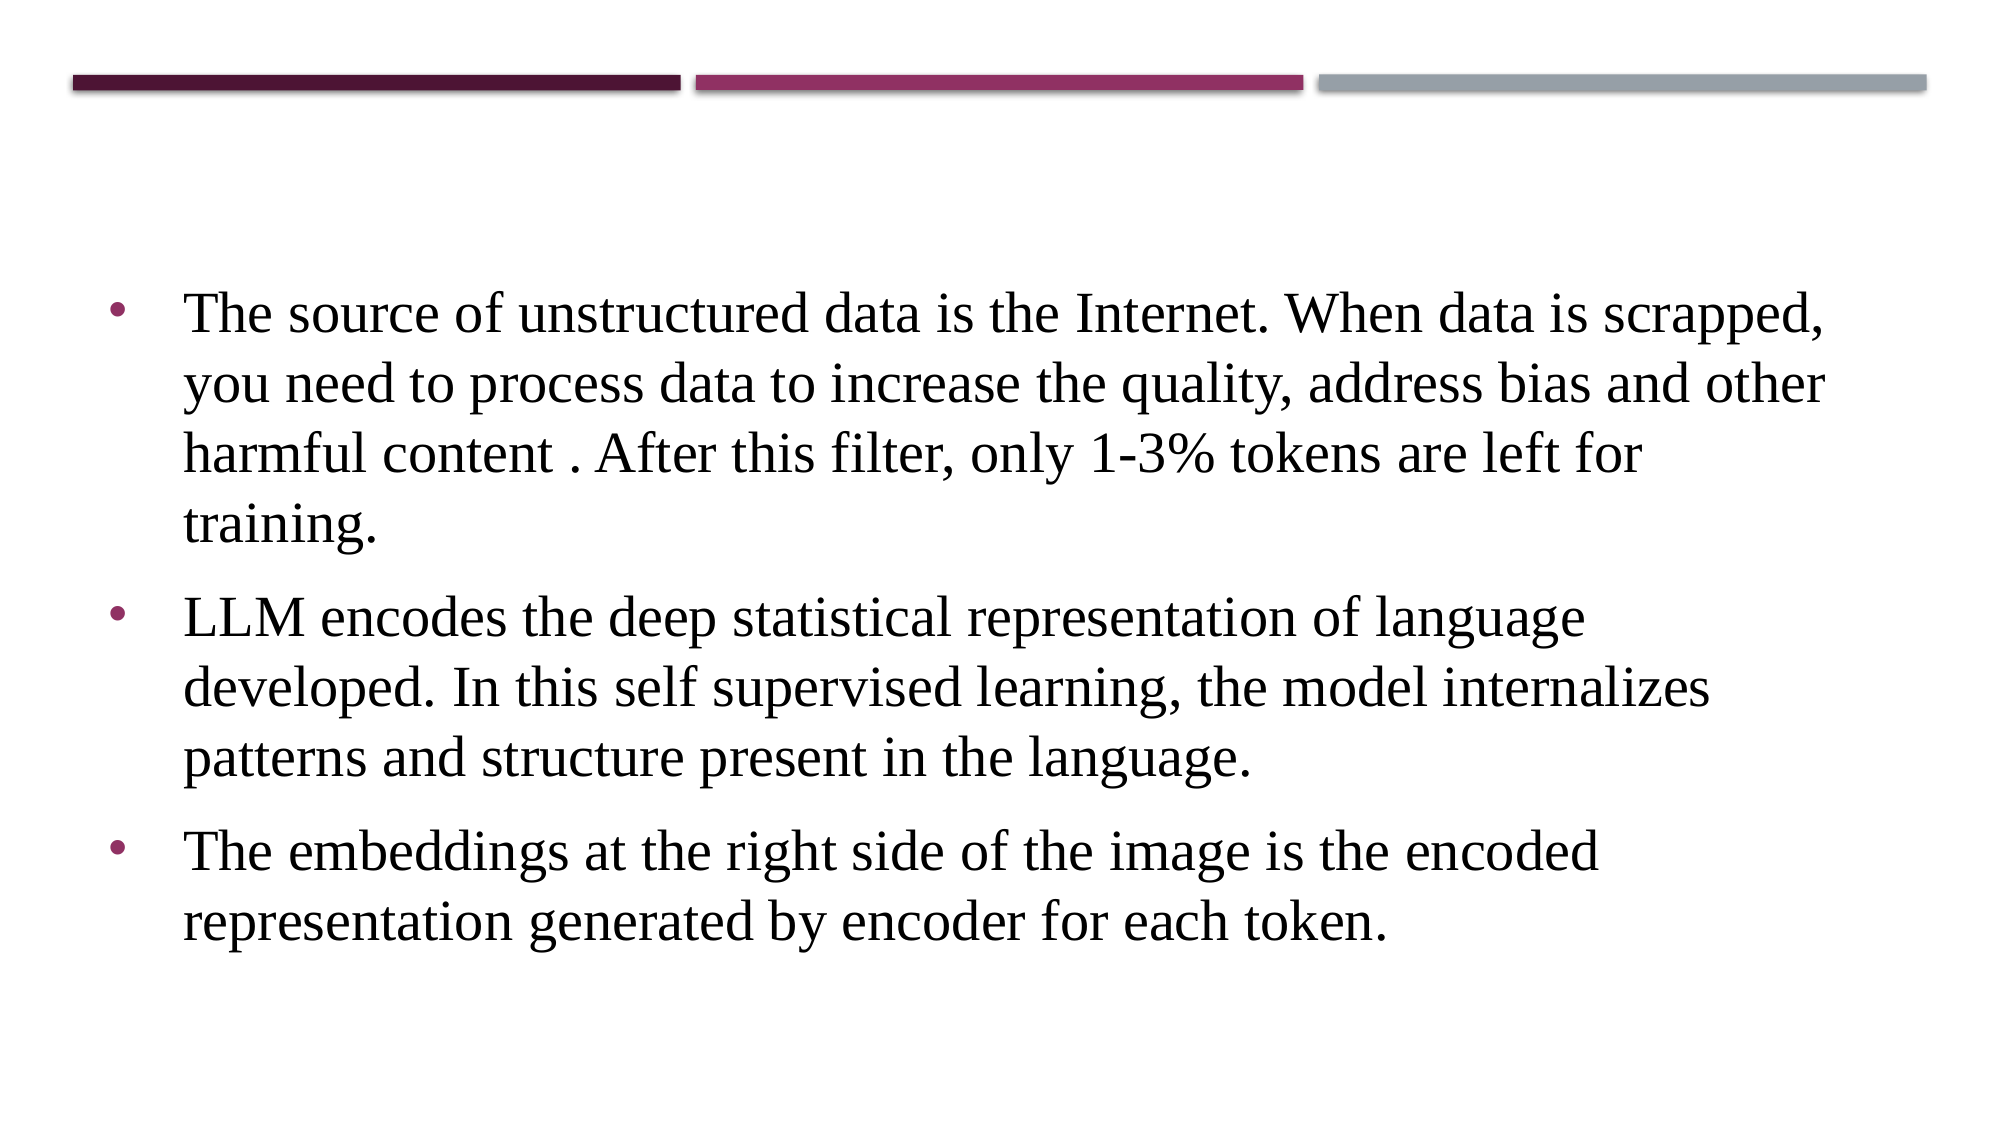

The source of unstructured data is the Internet. When data is scrapped, you need to process data to increase the quality, address bias and other harmful content . After this filter, only 1-3% tokens are left for training.
LLM encodes the deep statistical representation of language developed. In this self supervised learning, the model internalizes patterns and structure present in the language.
The embeddings at the right side of the image is the encoded representation generated by encoder for each token.